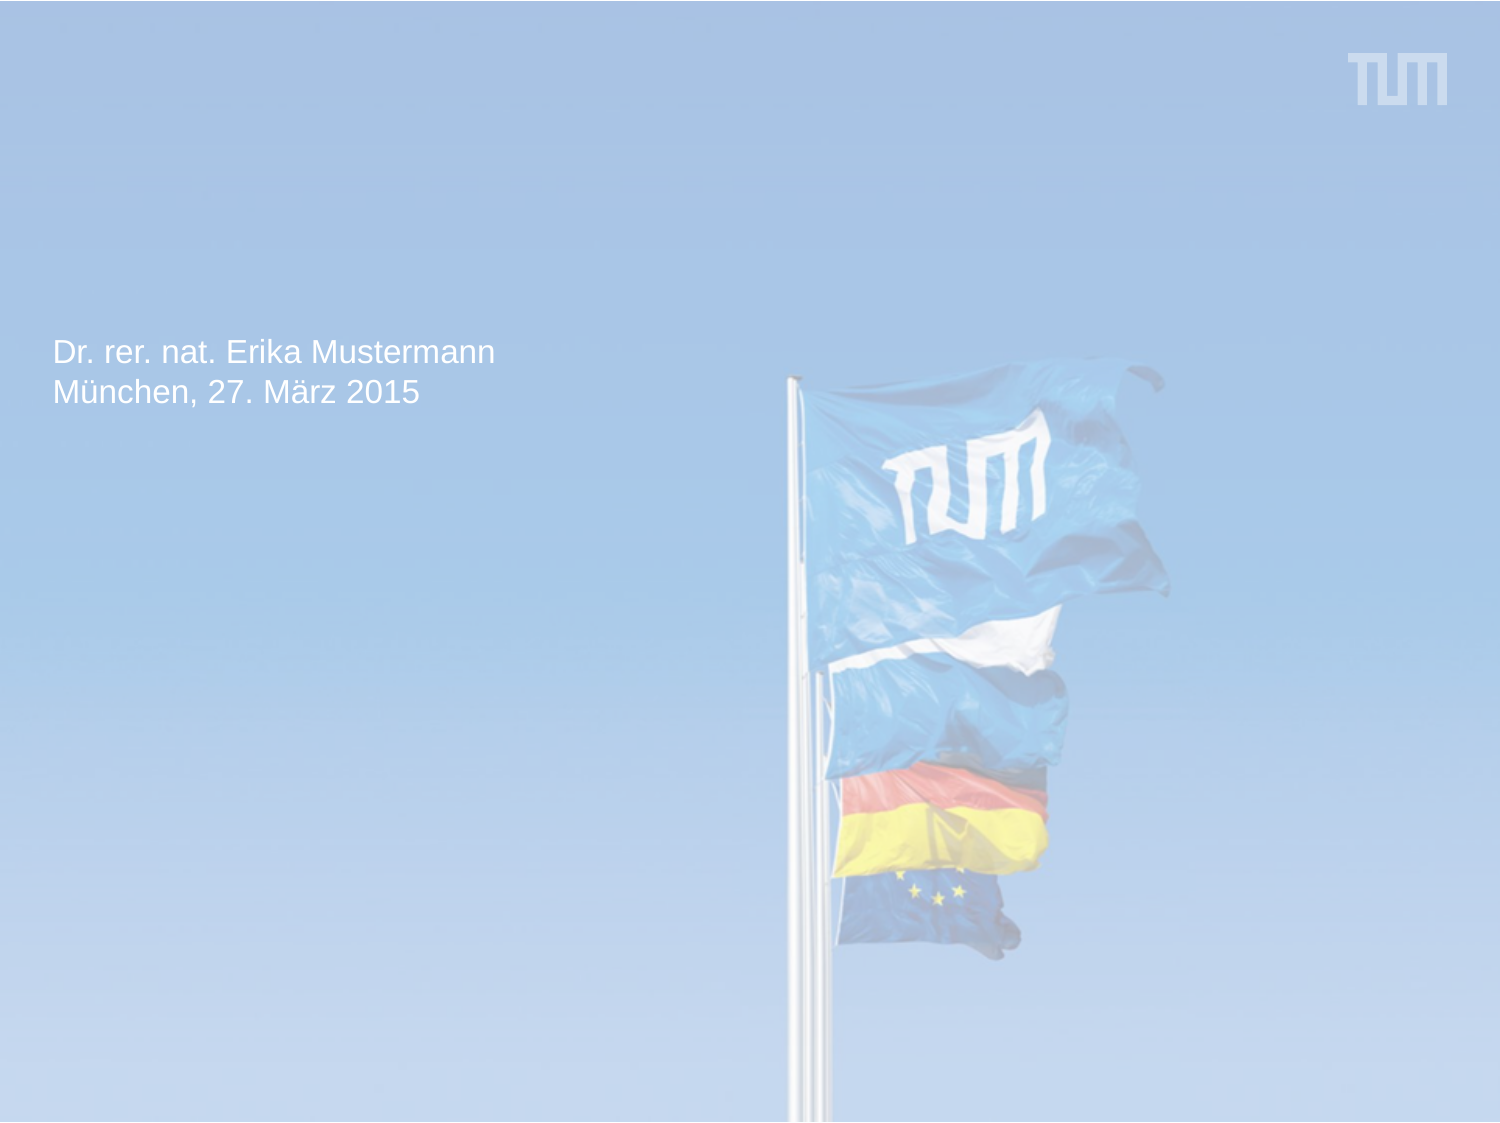

Dr. rer. nat. Erika Mustermann
München, 27. März 2015